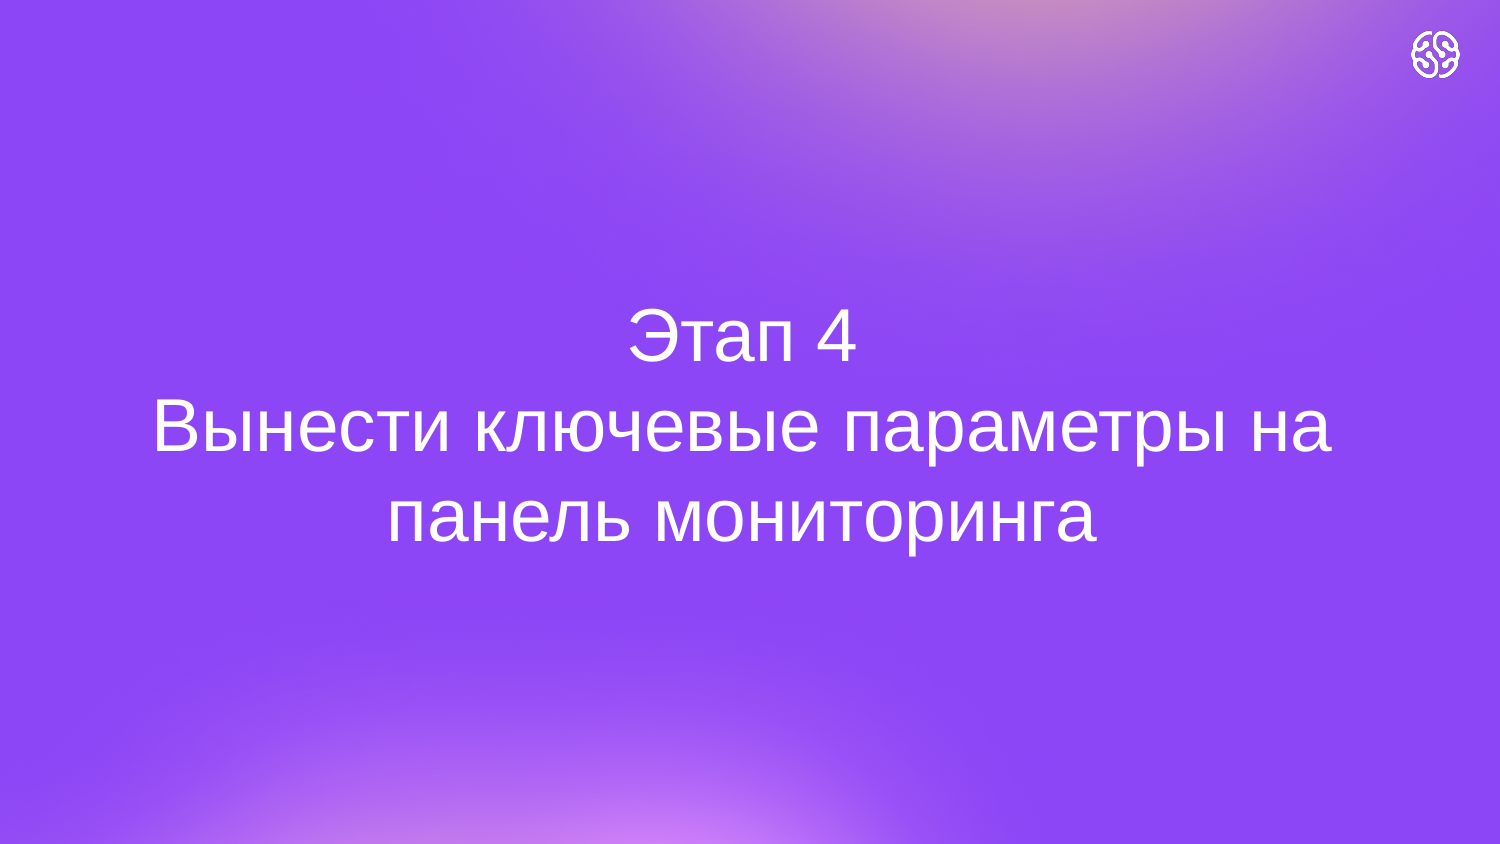

# Этап 4
Вынести ключевые параметры на панель мониторинга